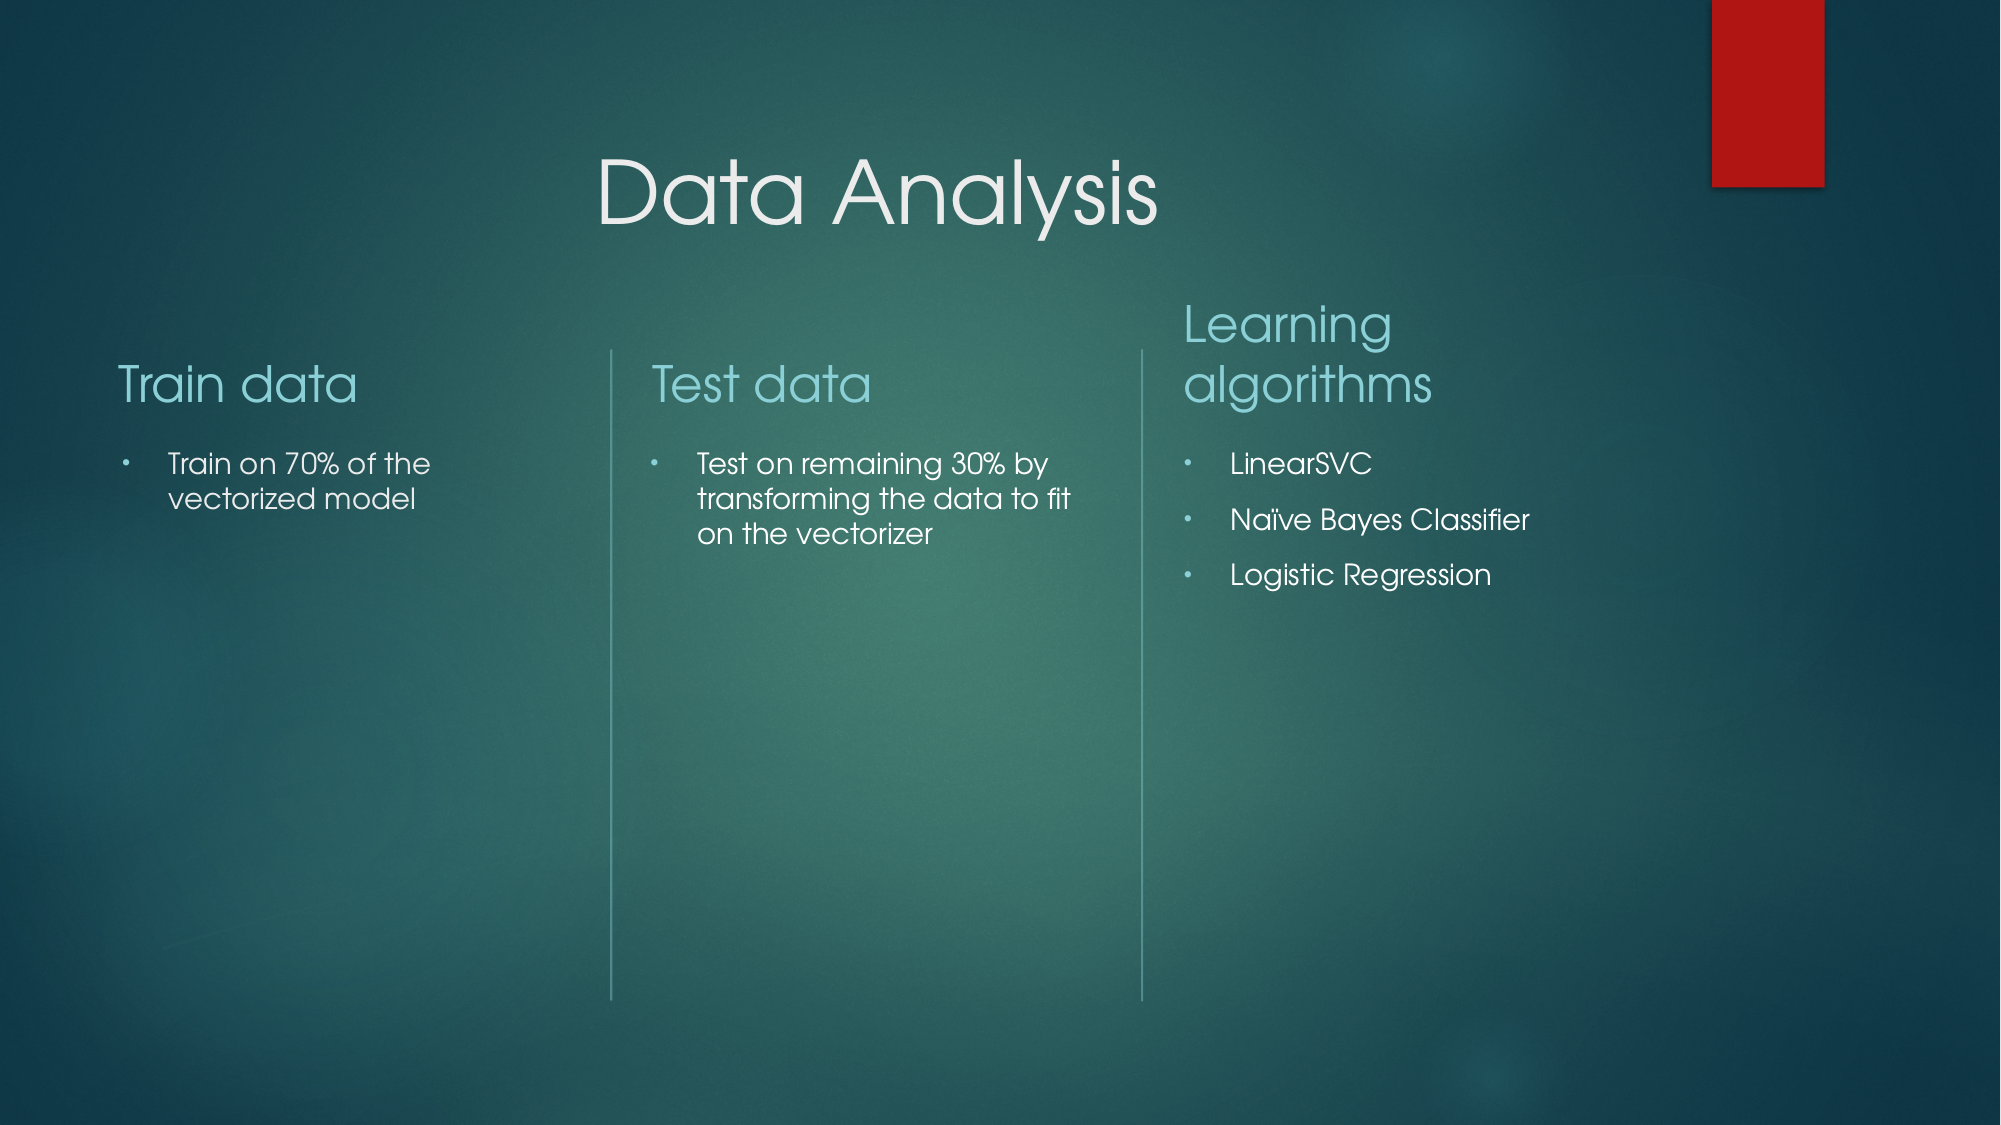

# Data Analysis
Train data
Test data
Learning algorithms
Train on 70% of the vectorized model
Test on remaining 30% by transforming the data to fit on the vectorizer
LinearSVC
Naïve Bayes Classifier
Logistic Regression